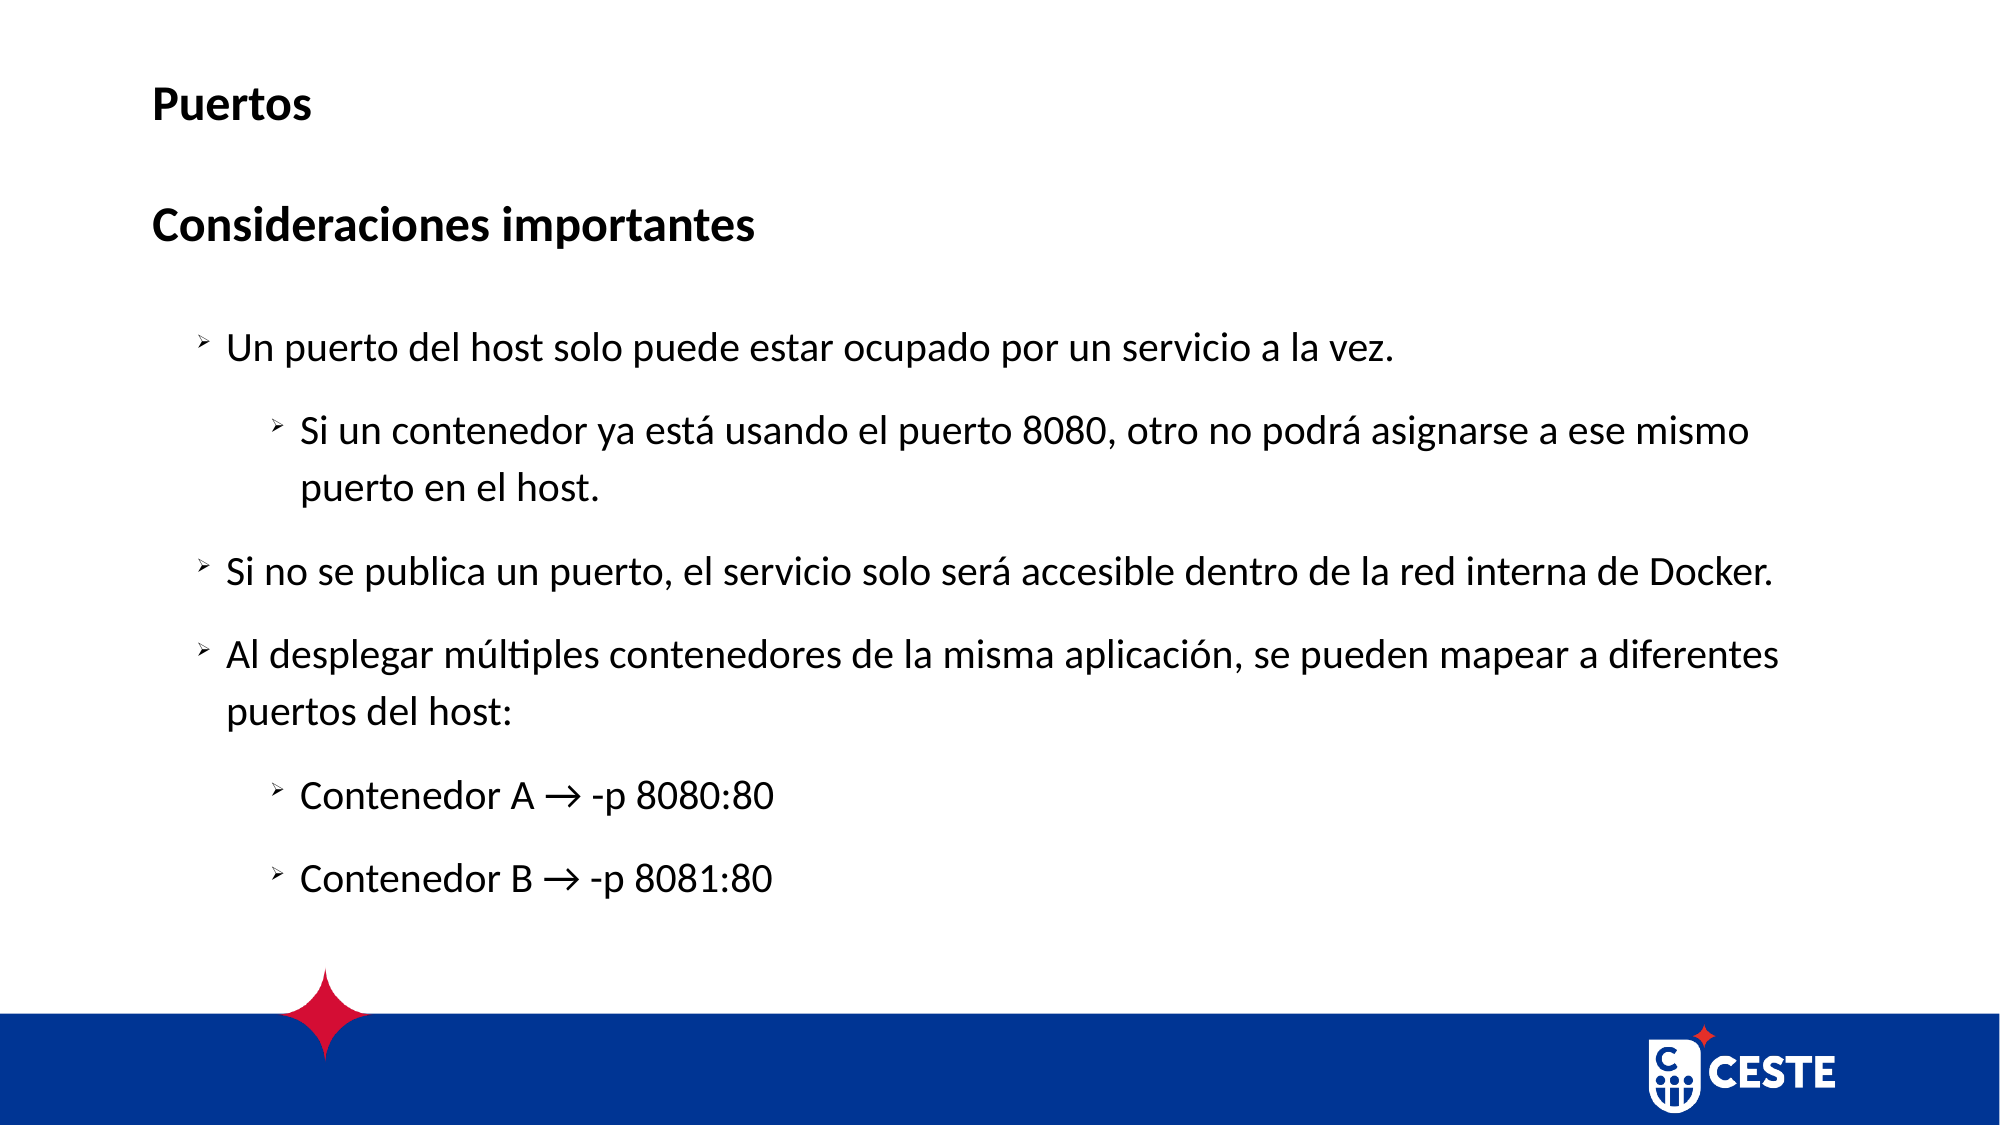

# Puertos
Consideraciones importantes

Un puerto del host solo puede estar ocupado por un servicio a la vez.
Si un contenedor ya está usando el puerto 8080, otro no podrá asignarse a ese mismo puerto en el host.
Si no se publica un puerto, el servicio solo será accesible dentro de la red interna de Docker.
Al desplegar múltiples contenedores de la misma aplicación, se pueden mapear a diferentes puertos del host:
Contenedor A → -p 8080:80
Contenedor B → -p 8081:80